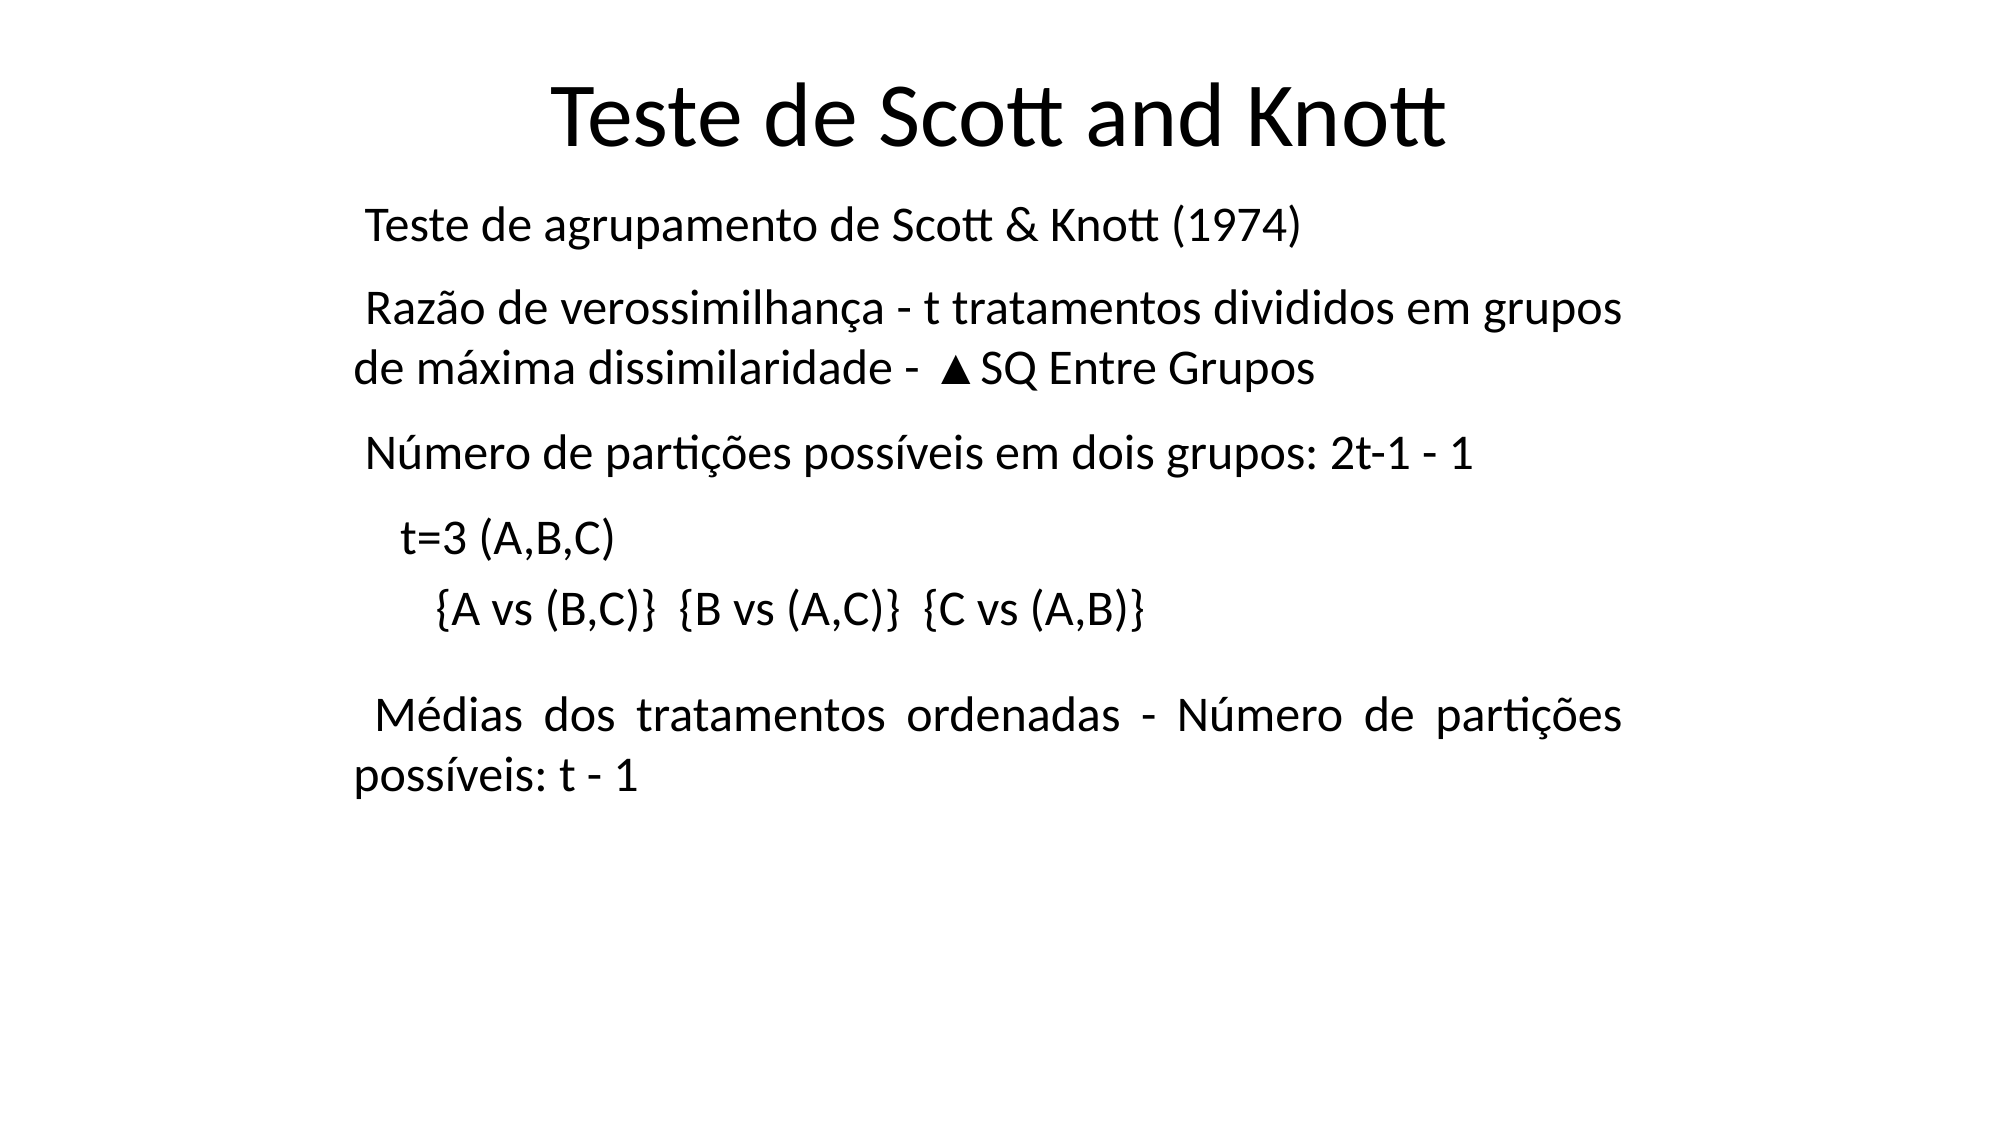

Teste de Scott and Knott
 Teste de agrupamento de Scott & Knott (1974)
 Razão de verossimilhança - t tratamentos divididos em grupos de máxima dissimilaridade - ▲SQ Entre Grupos
 Número de partições possíveis em dois grupos: 2t-1 - 1
 t=3 (A,B,C)
 {A vs (B,C)}  {B vs (A,C)}  {C vs (A,B)}
 Médias dos tratamentos ordenadas - Número de partições possíveis: t - 1